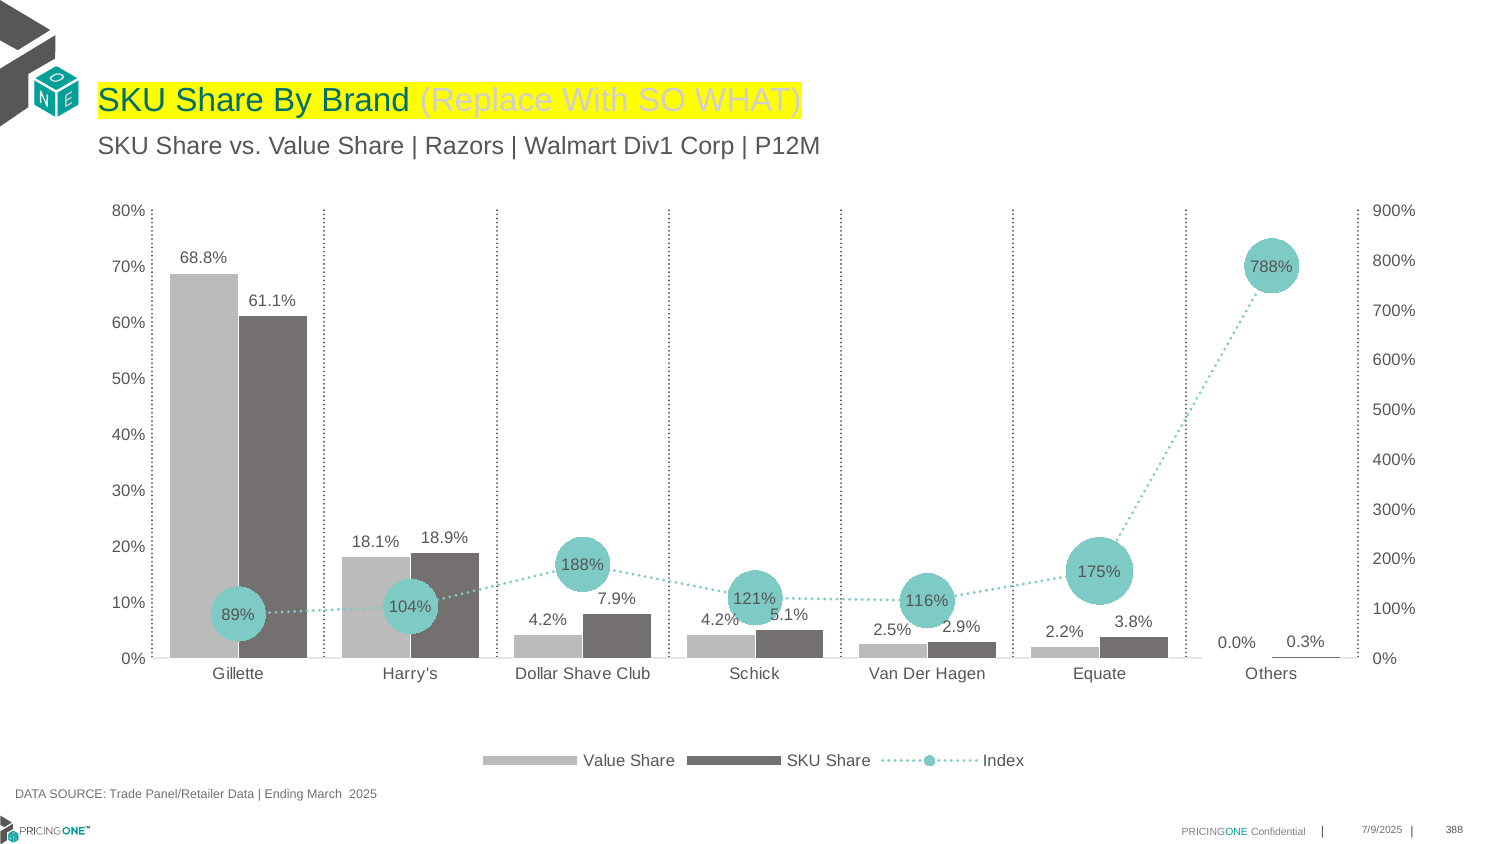

# SKU Share By Brand (Replace With SO WHAT)
SKU Share vs. Value Share | Razors | Walmart Div1 Corp | P12M

### Chart

| Category | Value Share | SKU Share | Index |
|---|---|---|---|
| Gillette | 0.6878373757668755 | 0.6114130434782609 | 0.888891858771983 |
| Harry's | 0.18097371641078247 | 0.18858695652173912 | 1.0420682089197735 |
| Dollar Shave Club | 0.04212820491082909 | 0.07934782608695652 | 1.8834846216426397 |
| Schick | 0.04166885673027742 | 0.05054347826086957 | 1.212979722194866 |
| Van Der Hagen | 0.025361219201347384 | 0.029347826086956526 | 1.1571930297971378 |
| Equate | 0.021685868579228024 | 0.03804347826086957 | 1.7542981099364314 |
| Others | 0.0003447584006601276 | 0.0027173913043478264 | 7.88201621525303 |
DATA SOURCE: Trade Panel/Retailer Data | Ending March  2025

7/9/2025
388